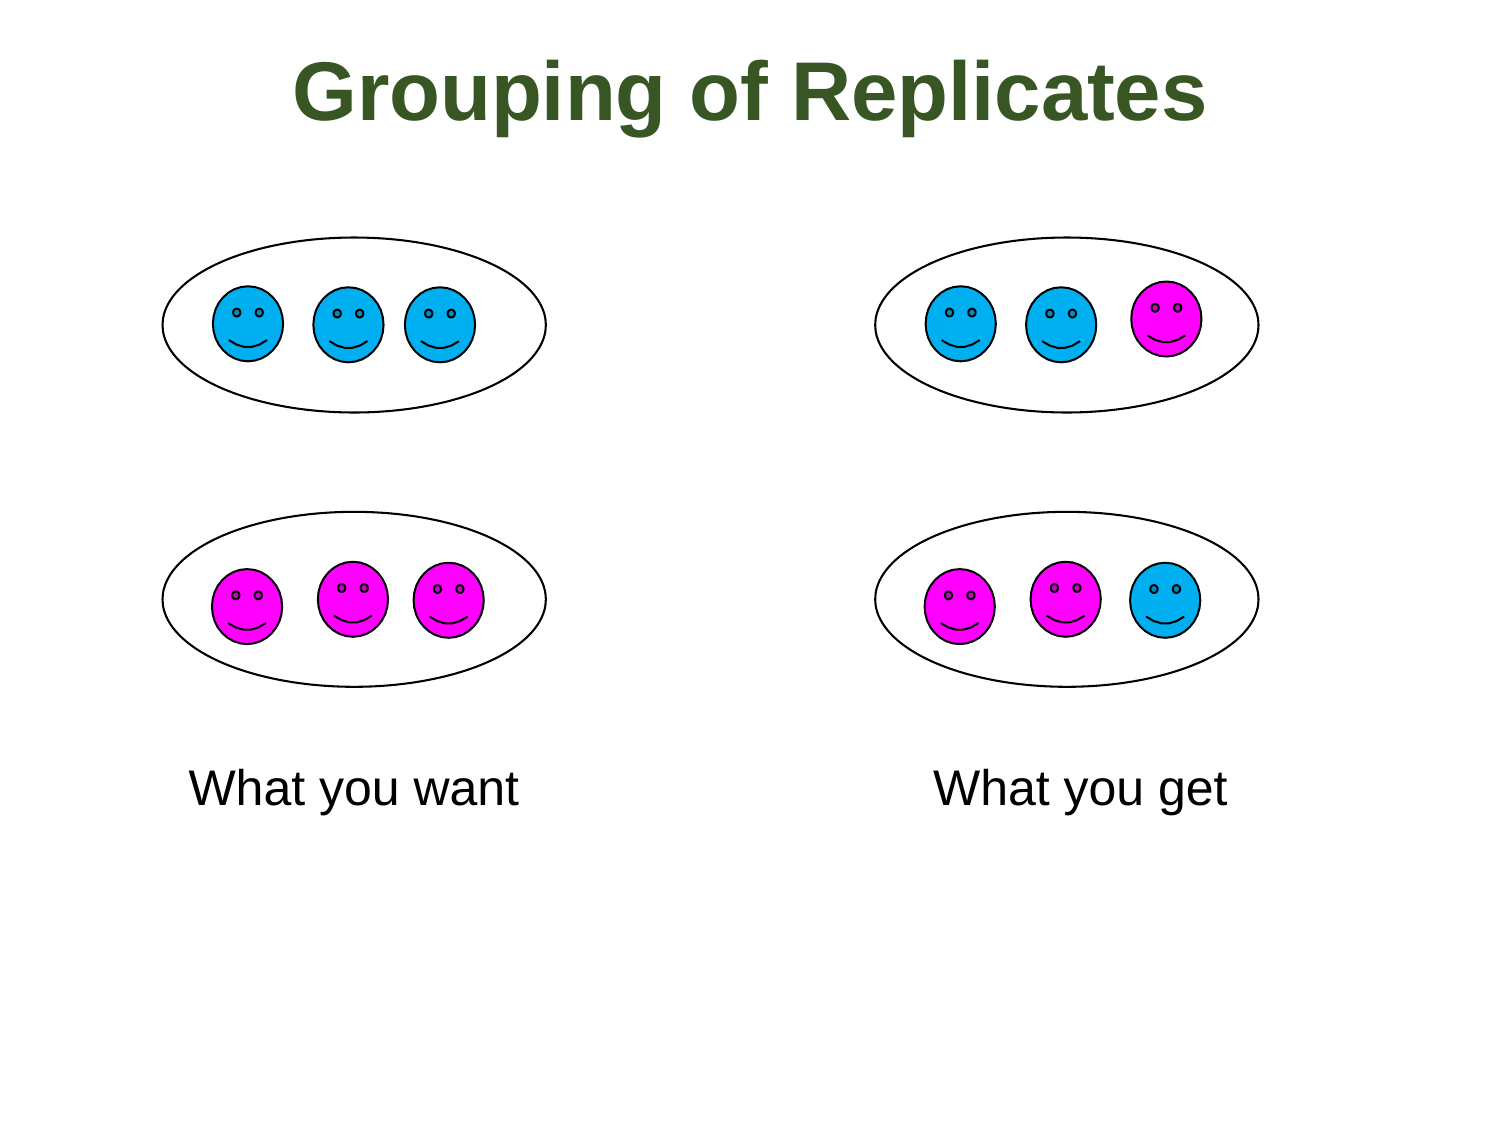

# Grouping of Replicates

What you want
What you get